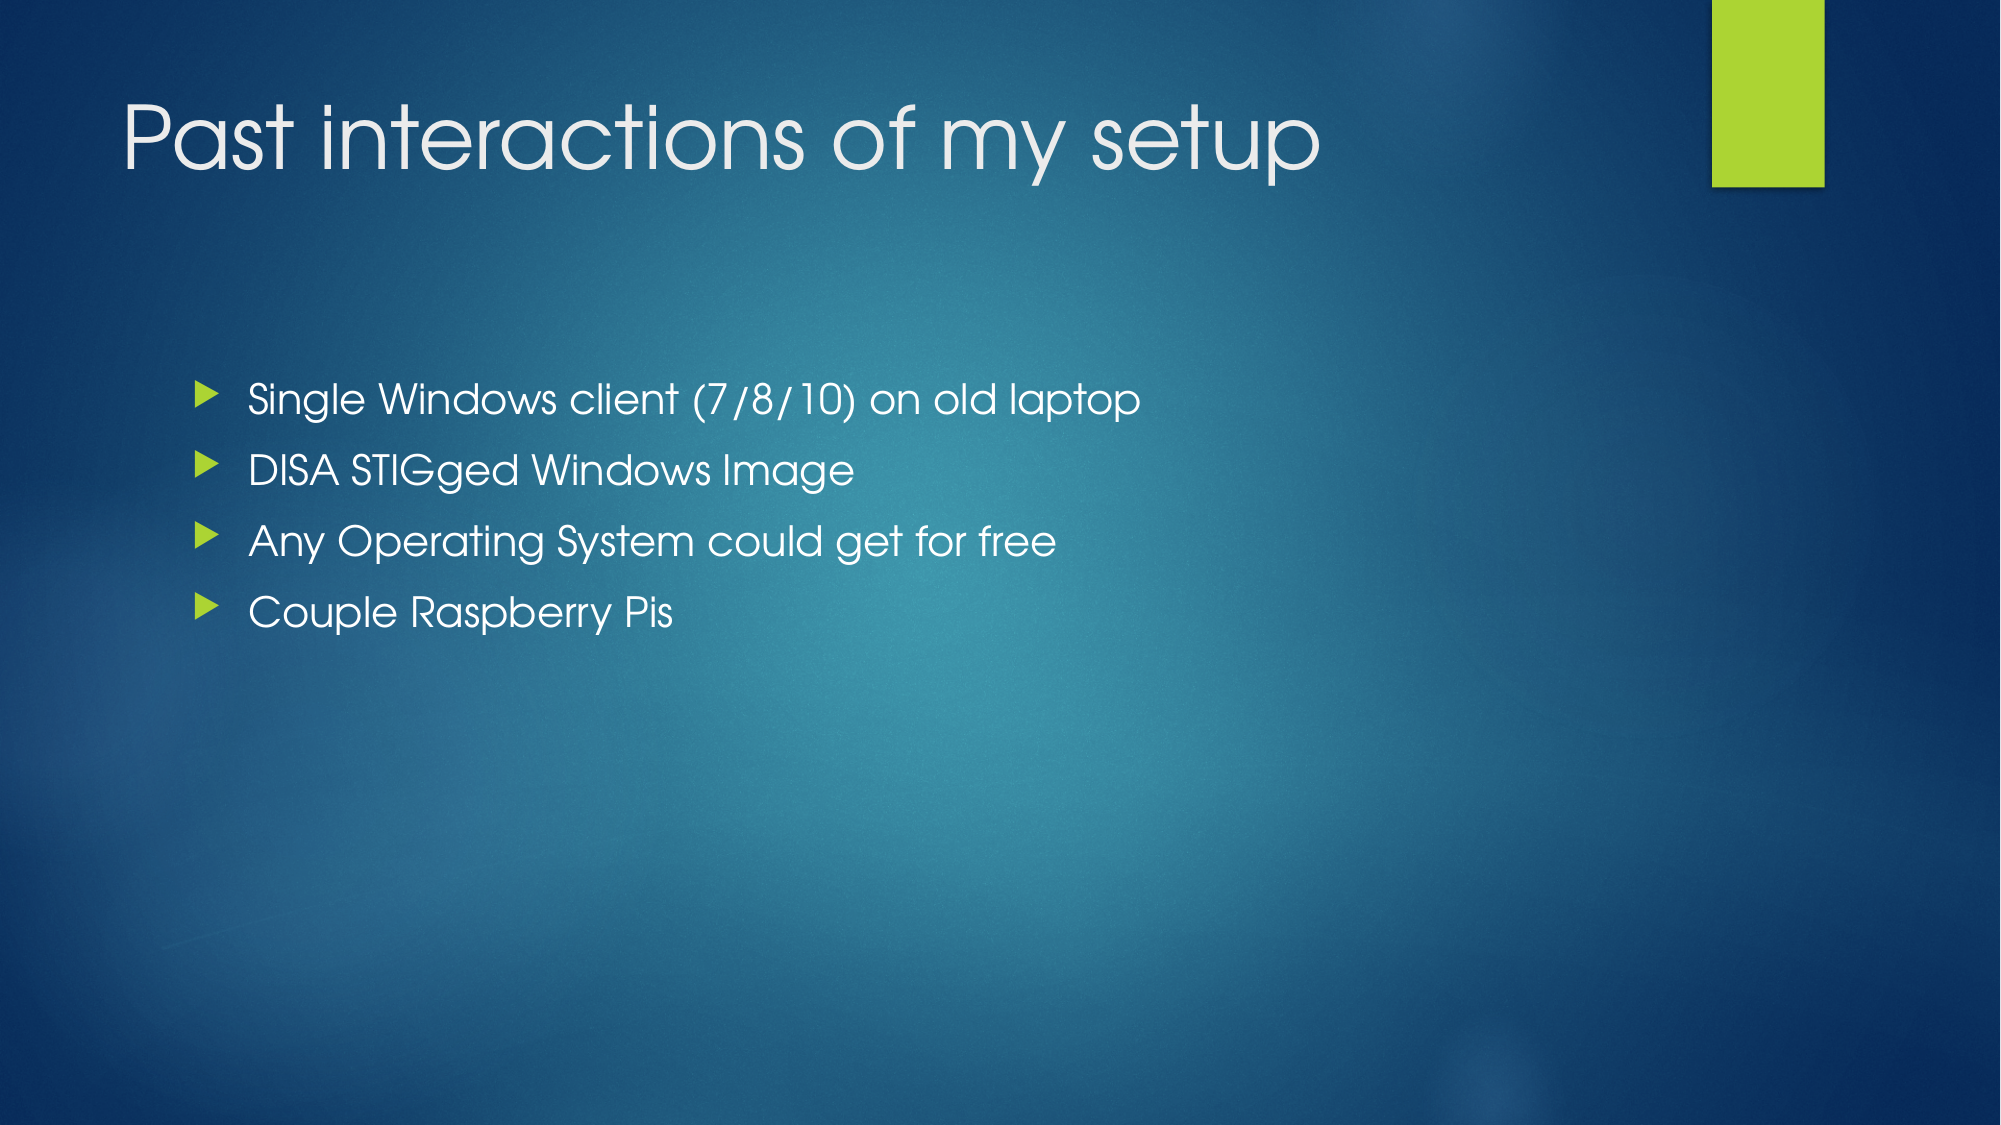

# Past interactions of my setup
Single Windows client (7/8/10) on old laptop
DISA STIGged Windows Image
Any Operating System could get for free
Couple Raspberry Pis